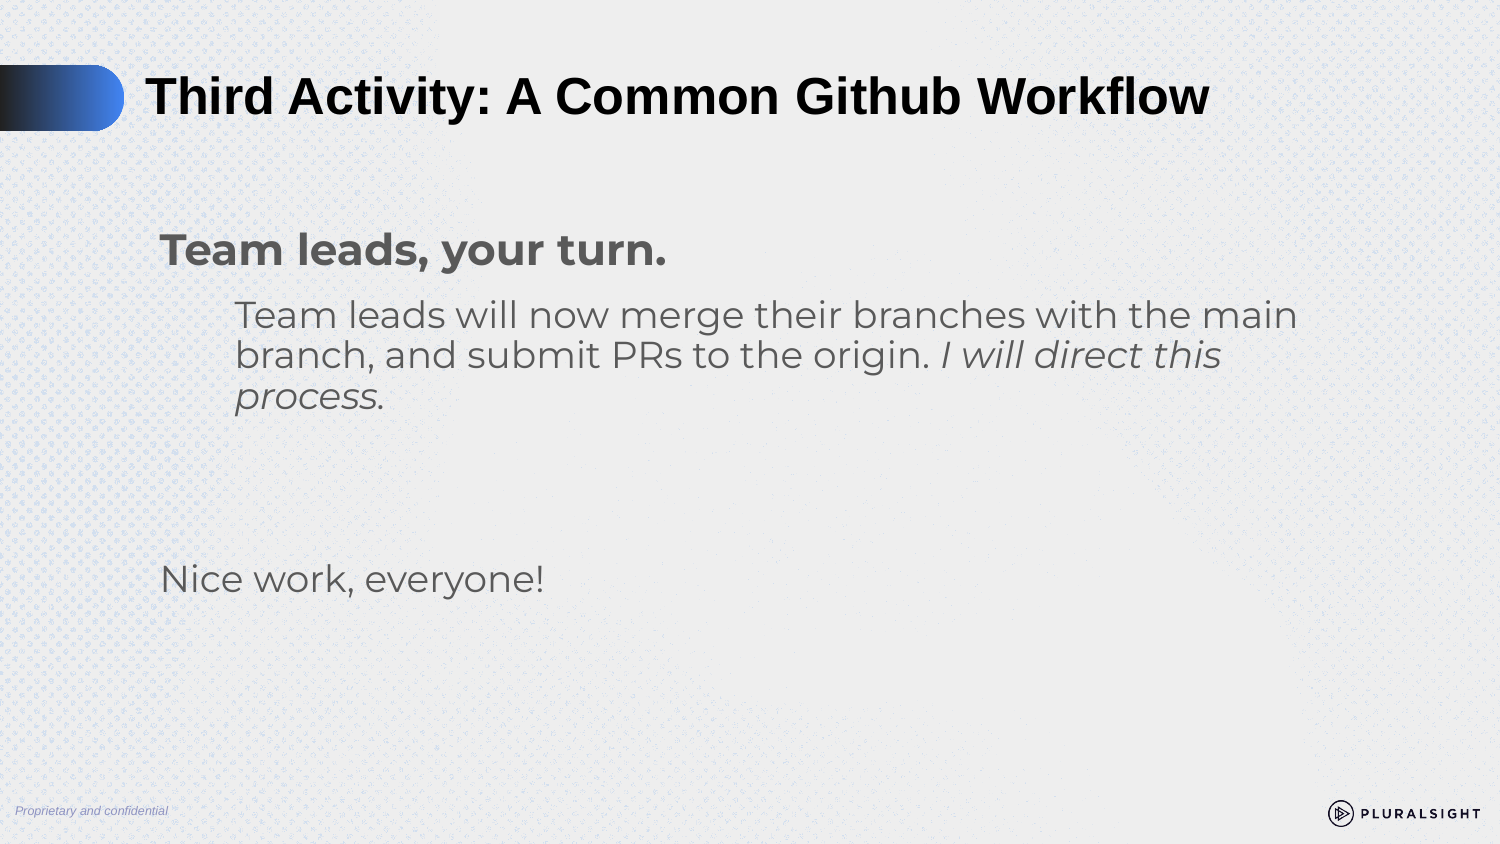

# Third Activity: A Common Github Workflow
Team leads, your turn.
Team leads will now merge their branches with the main branch, and submit PRs to the origin. I will direct this process.

Nice work, everyone!